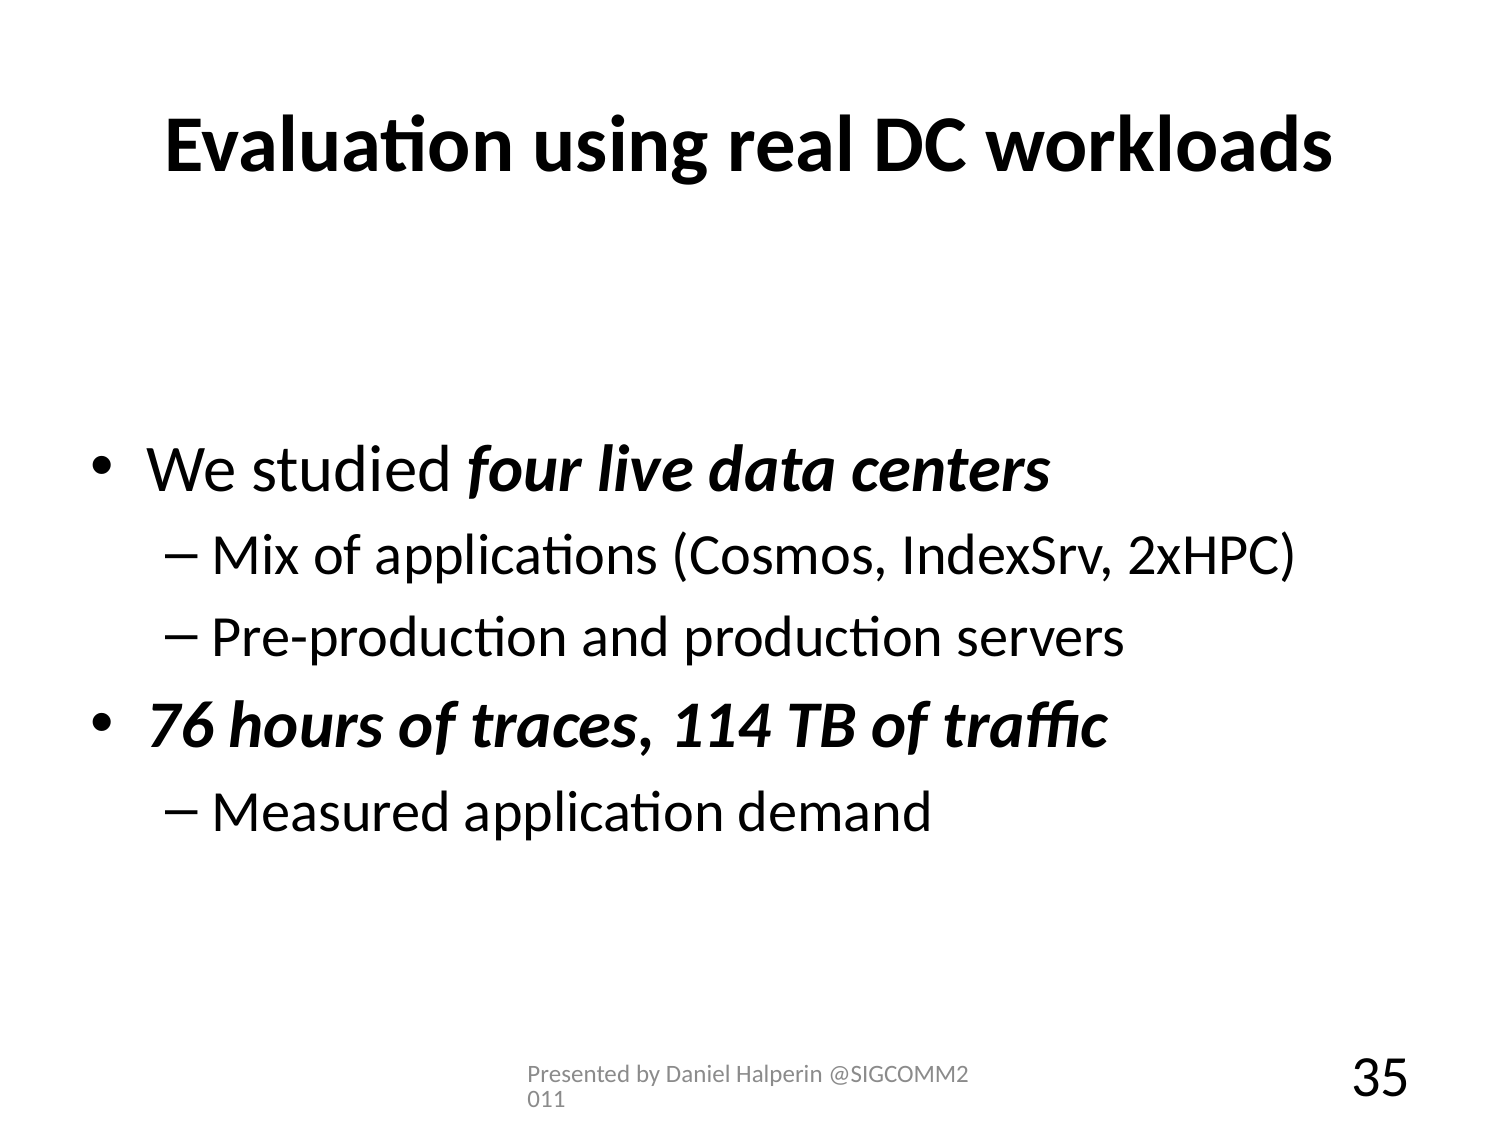

# Evaluation using real DC workloads
We studied four live data centers
Mix of applications (Cosmos, IndexSrv, 2xHPC)
Pre-production and production servers
76 hours of traces, 114 TB of traffic
Measured application demand
Presented by Daniel Halperin @SIGCOMM2011
35